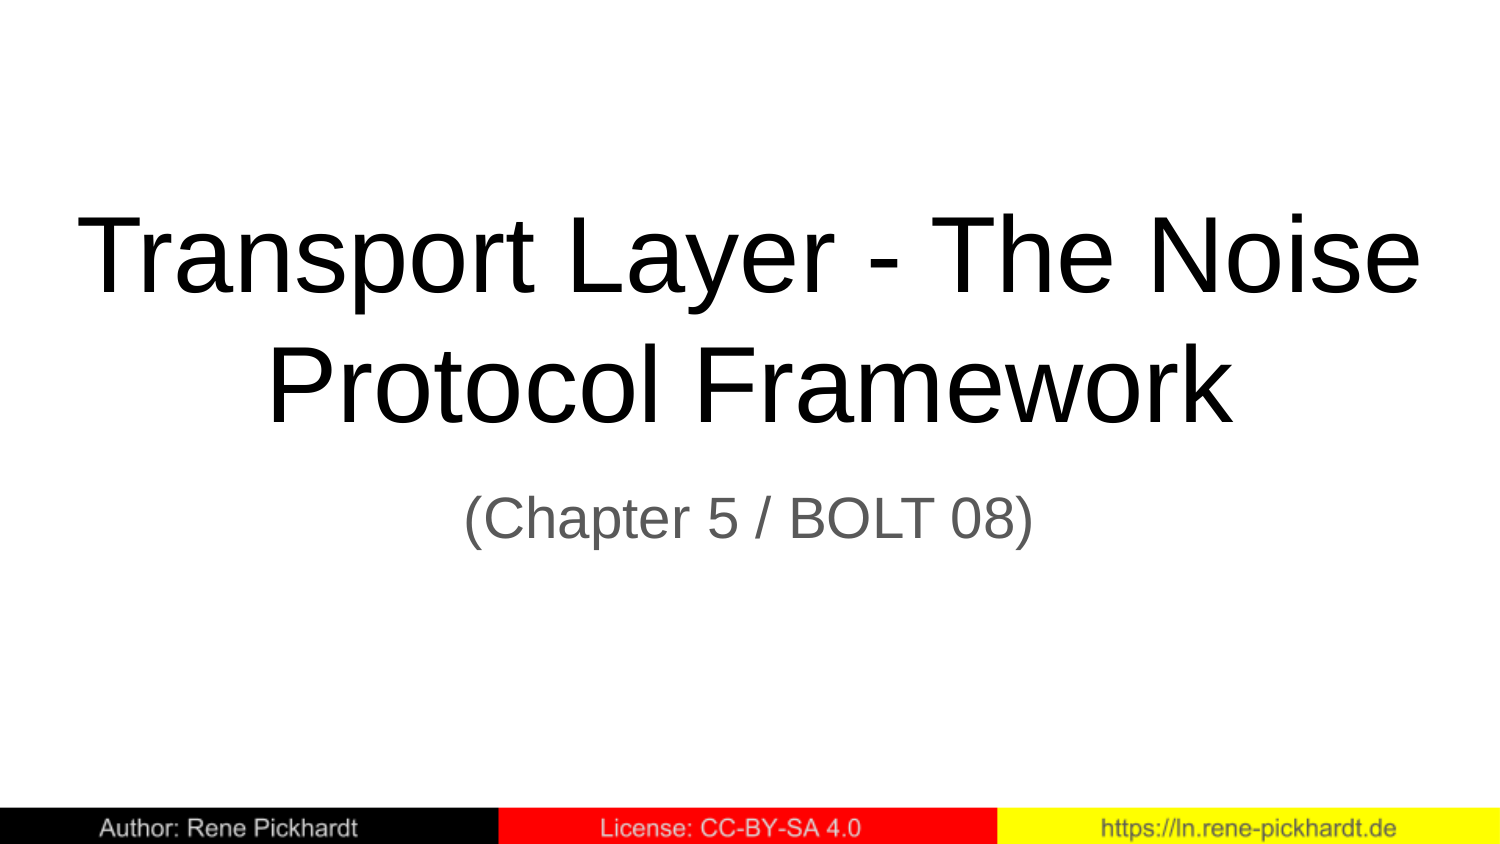

# Transport Layer - The Noise Protocol Framework
(Chapter 5 / BOLT 08)